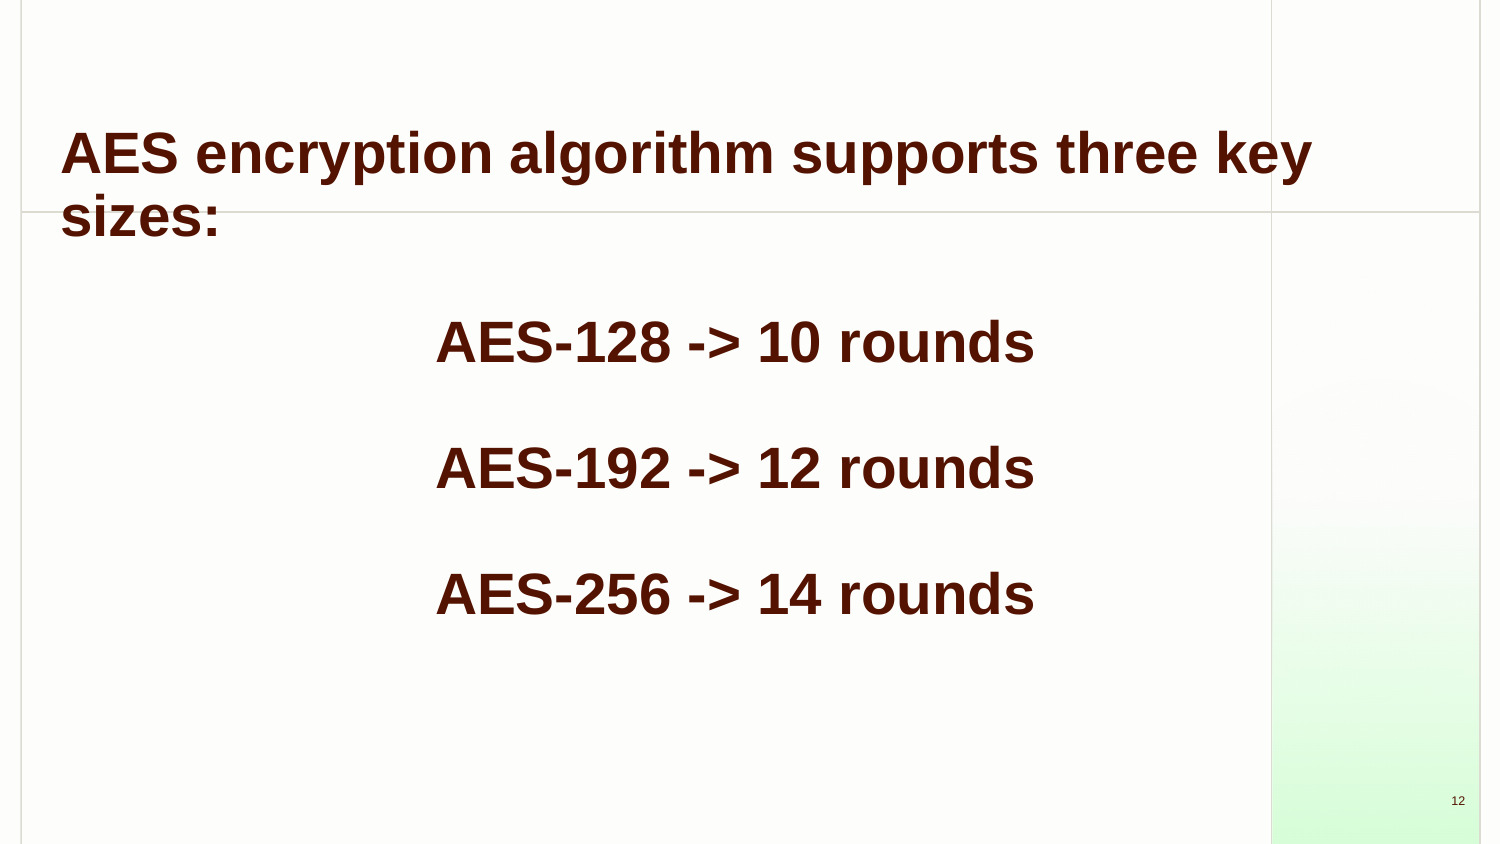

# AES encryption algorithm supports three key sizes:

AES-128 -> 10 rounds

AES-192 -> 12 rounds

AES-256 -> 14 rounds

12